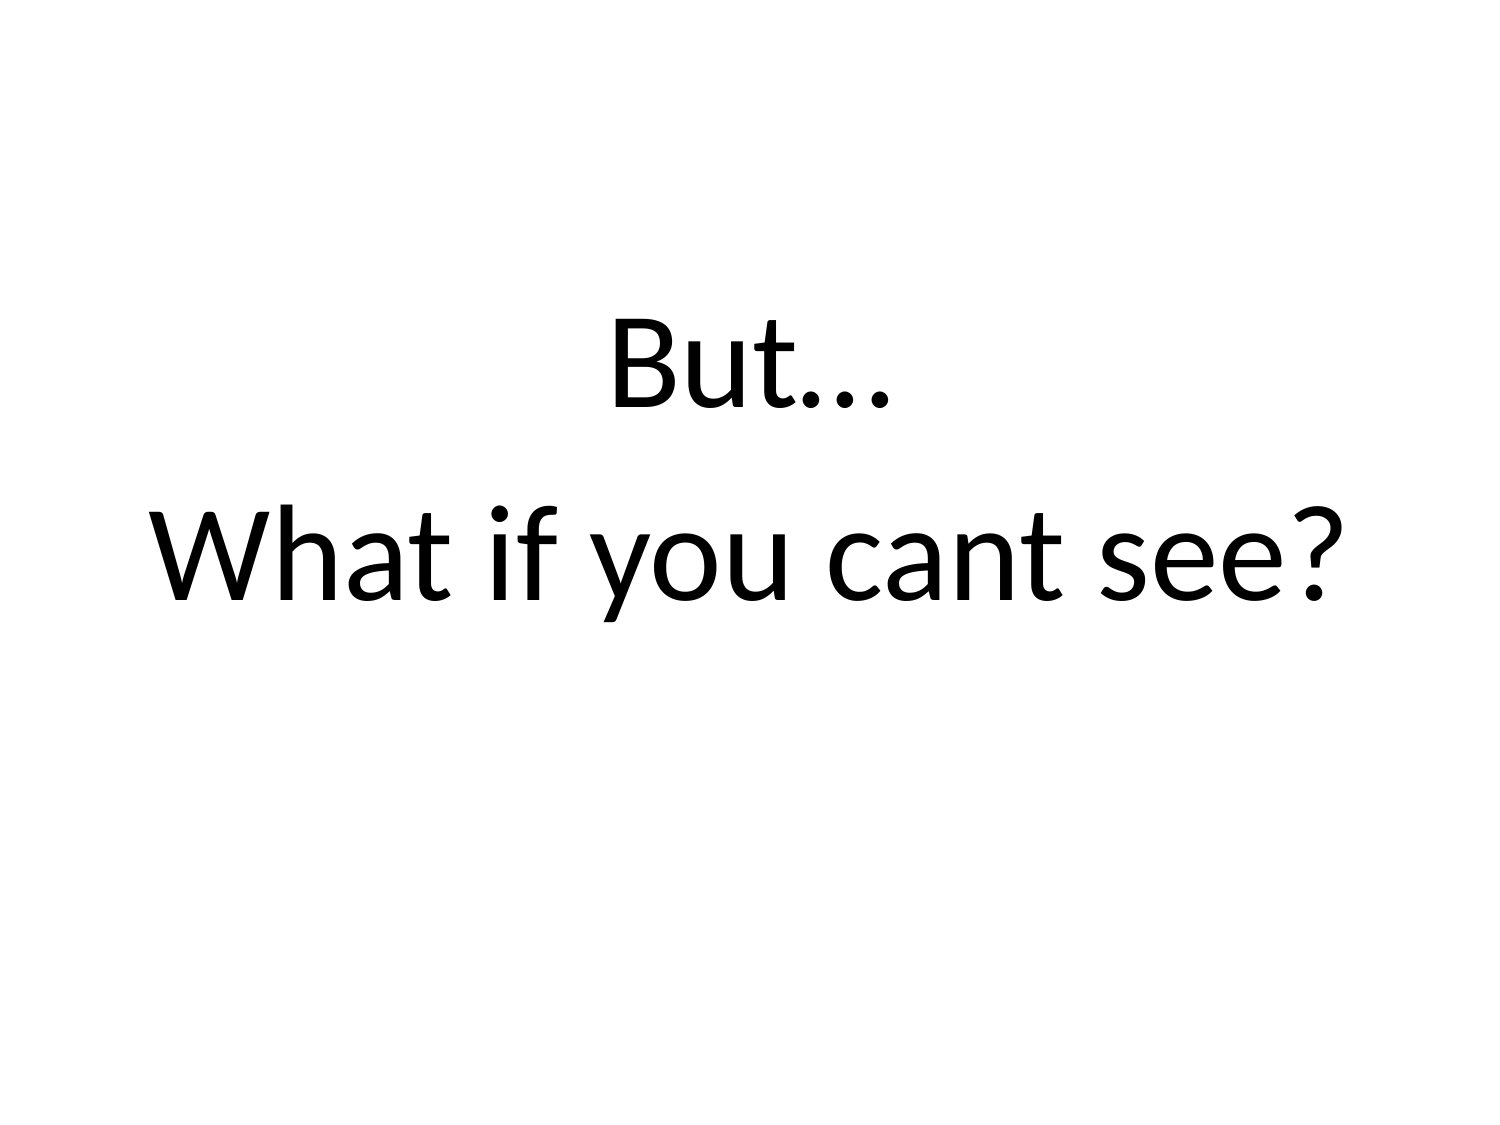

#
But…
What if you cant see?